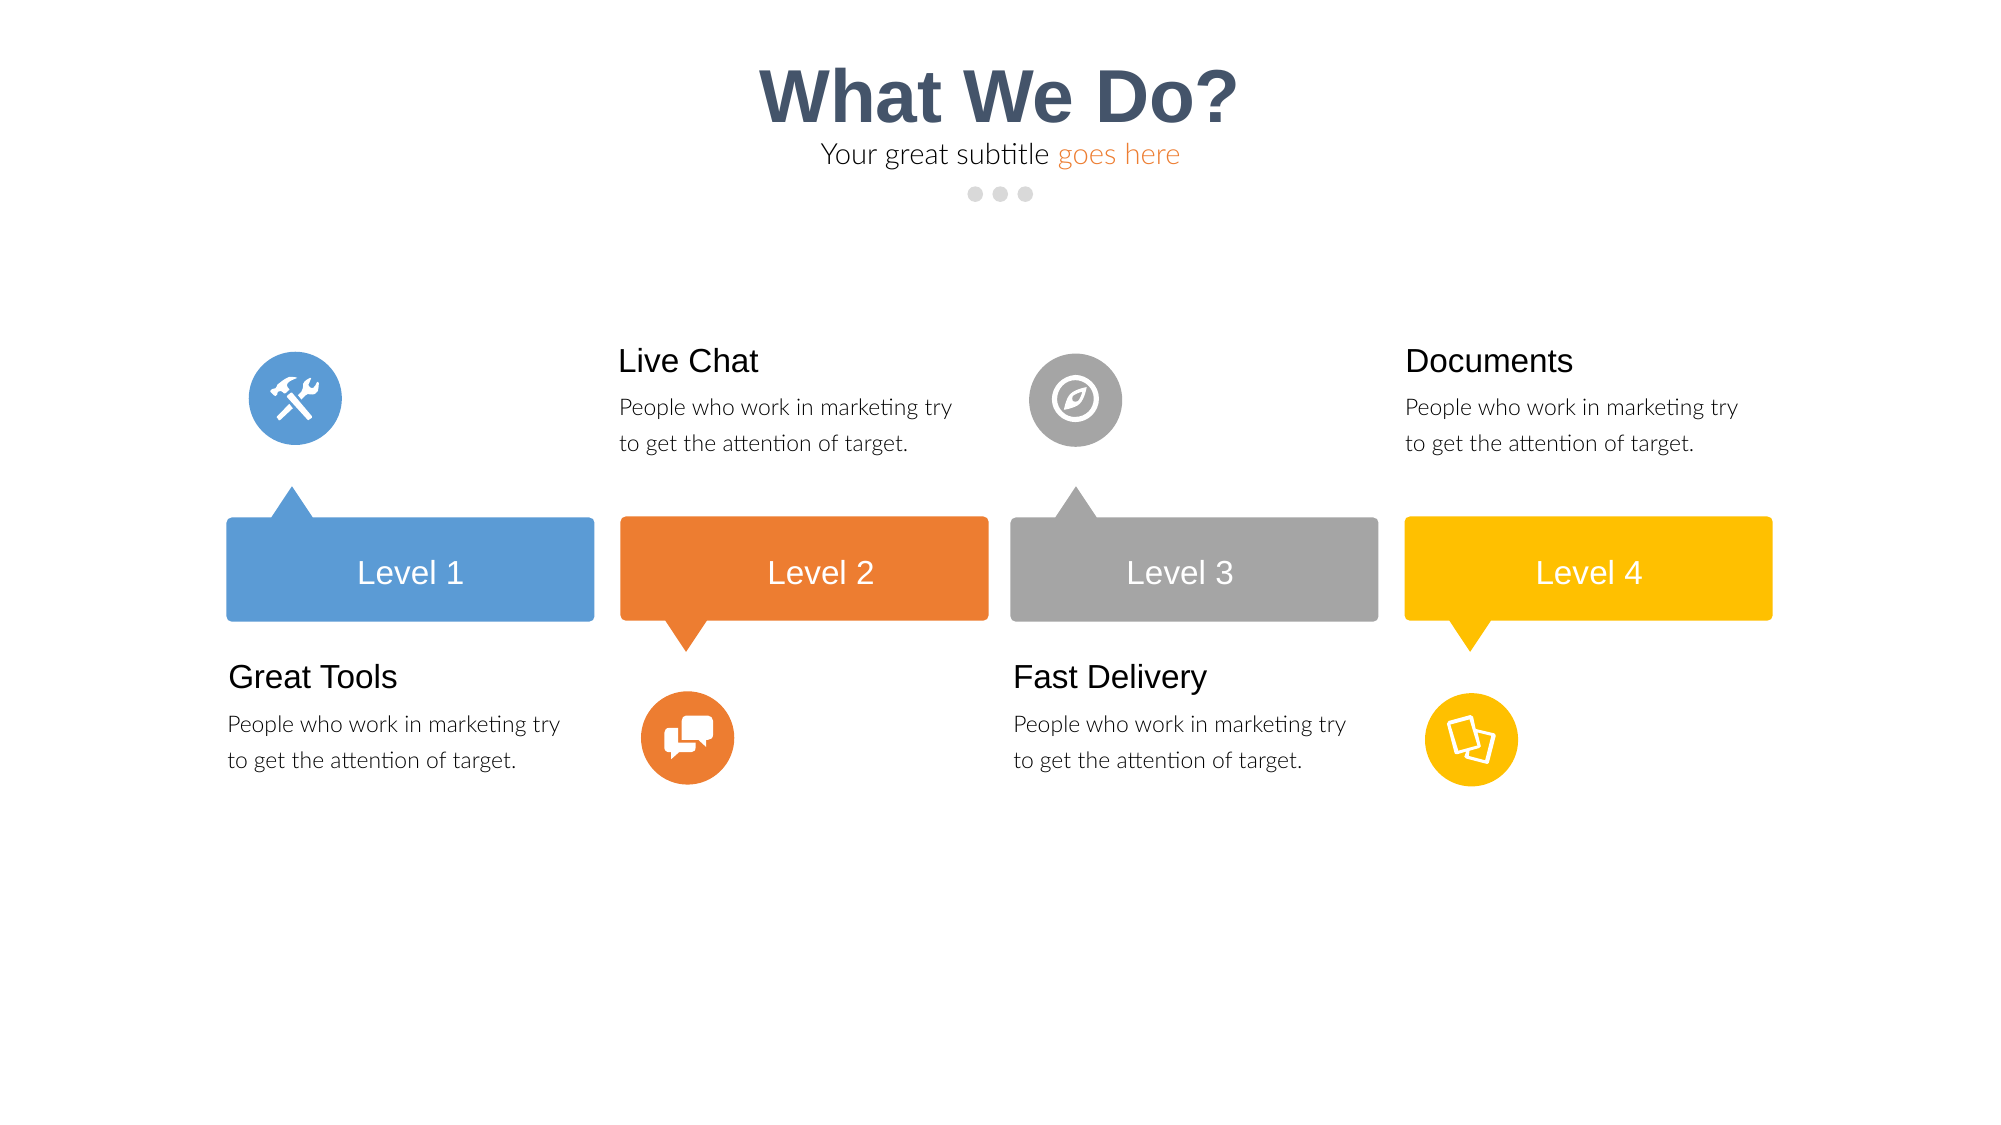

What We Do?
Your great subtitle goes here

Live Chat
Documents

People who work in marketing try to get the attention of target.
People who work in marketing try to get the attention of target.

Level 1
Level 2
Level 3
Level 4
Great Tools
Fast Delivery

People who work in marketing try to get the attention of target.
People who work in marketing try to get the attention of target.